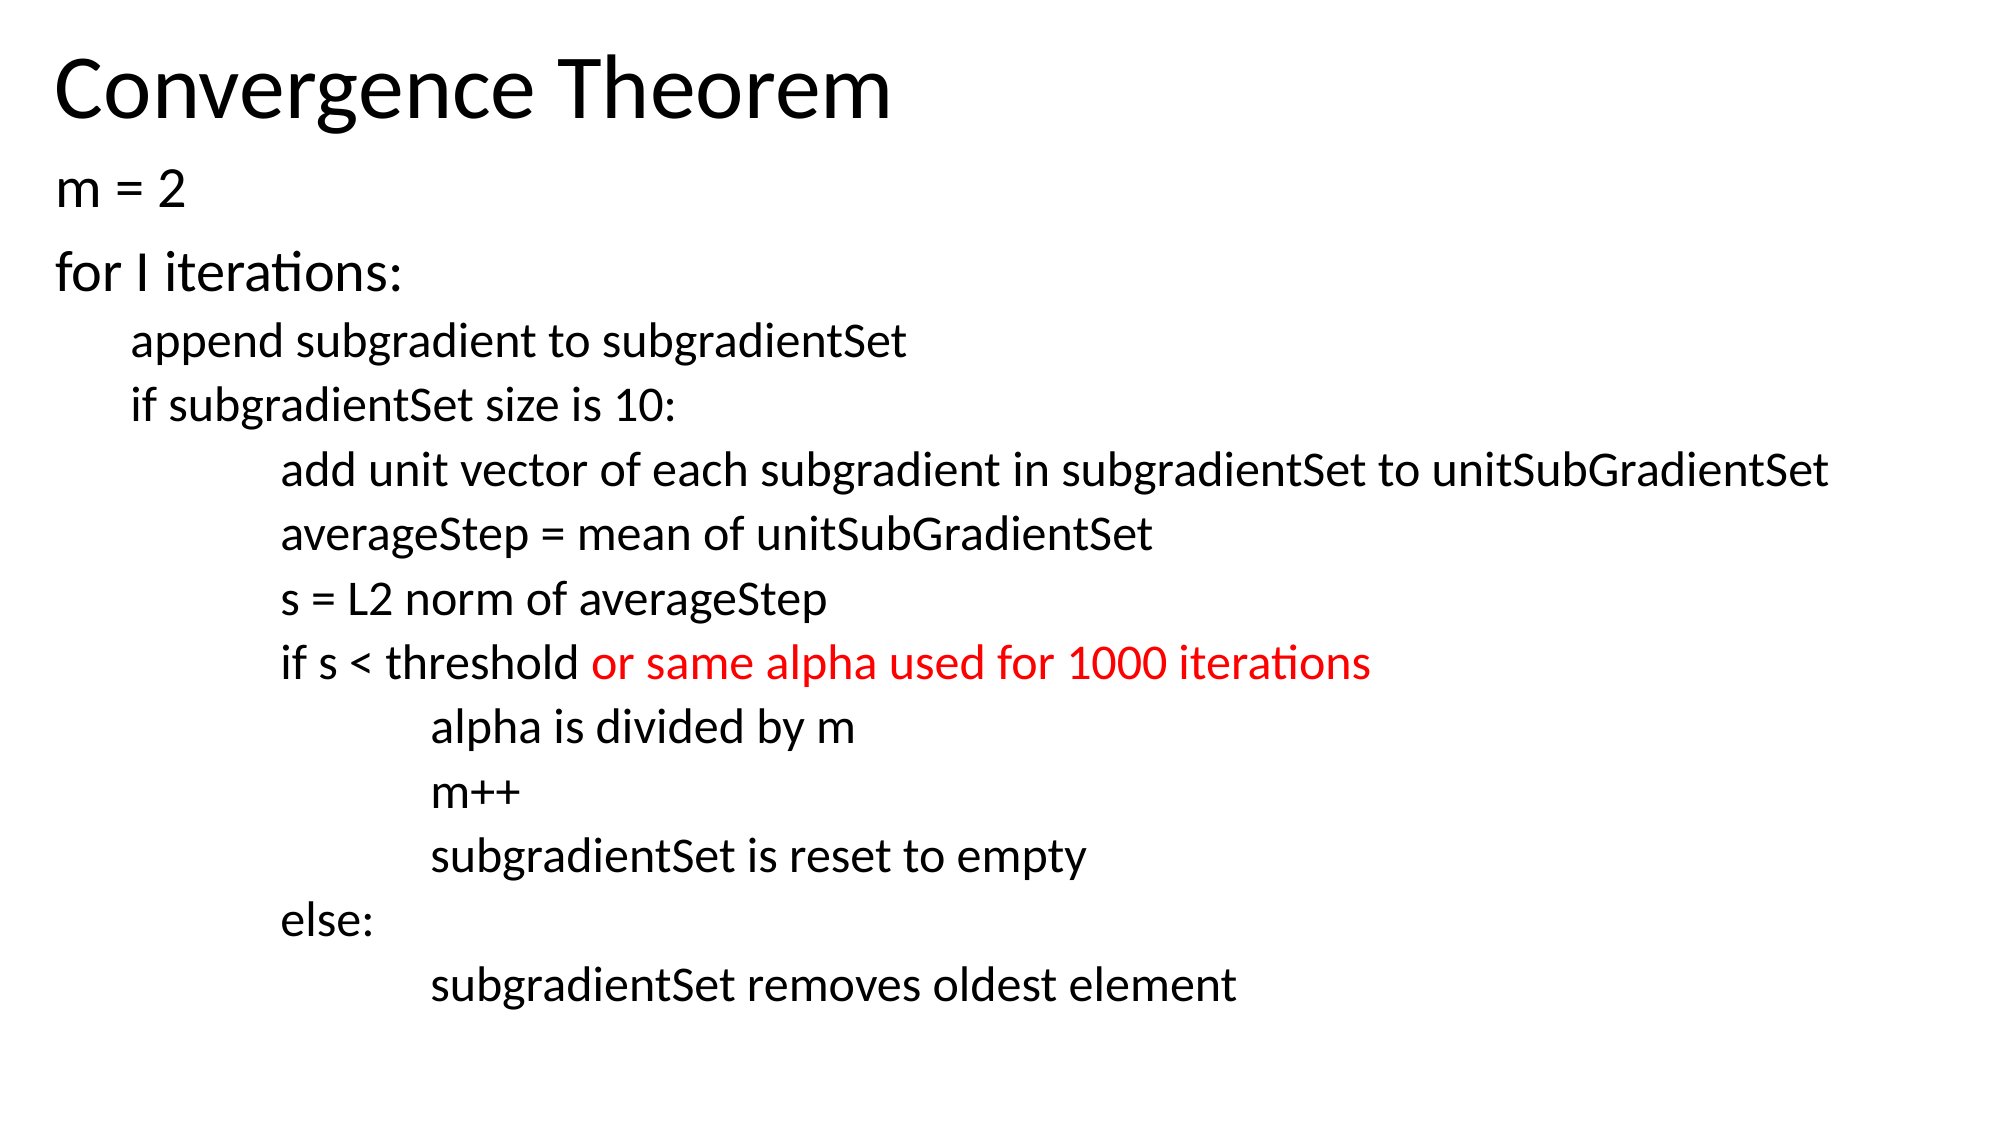

Convergence Theorem
m = 2
for I iterations:
append subgradient to subgradientSet
if subgradientSet size is 10:
	add unit vector of each subgradient in subgradientSet to unitSubGradientSet
	averageStep = mean of unitSubGradientSet
	s = L2 norm of averageStep
	if s < threshold or same alpha used for 1000 iterations
		alpha is divided by m
		m++
		subgradientSet is reset to empty
	else:
		subgradientSet removes oldest element